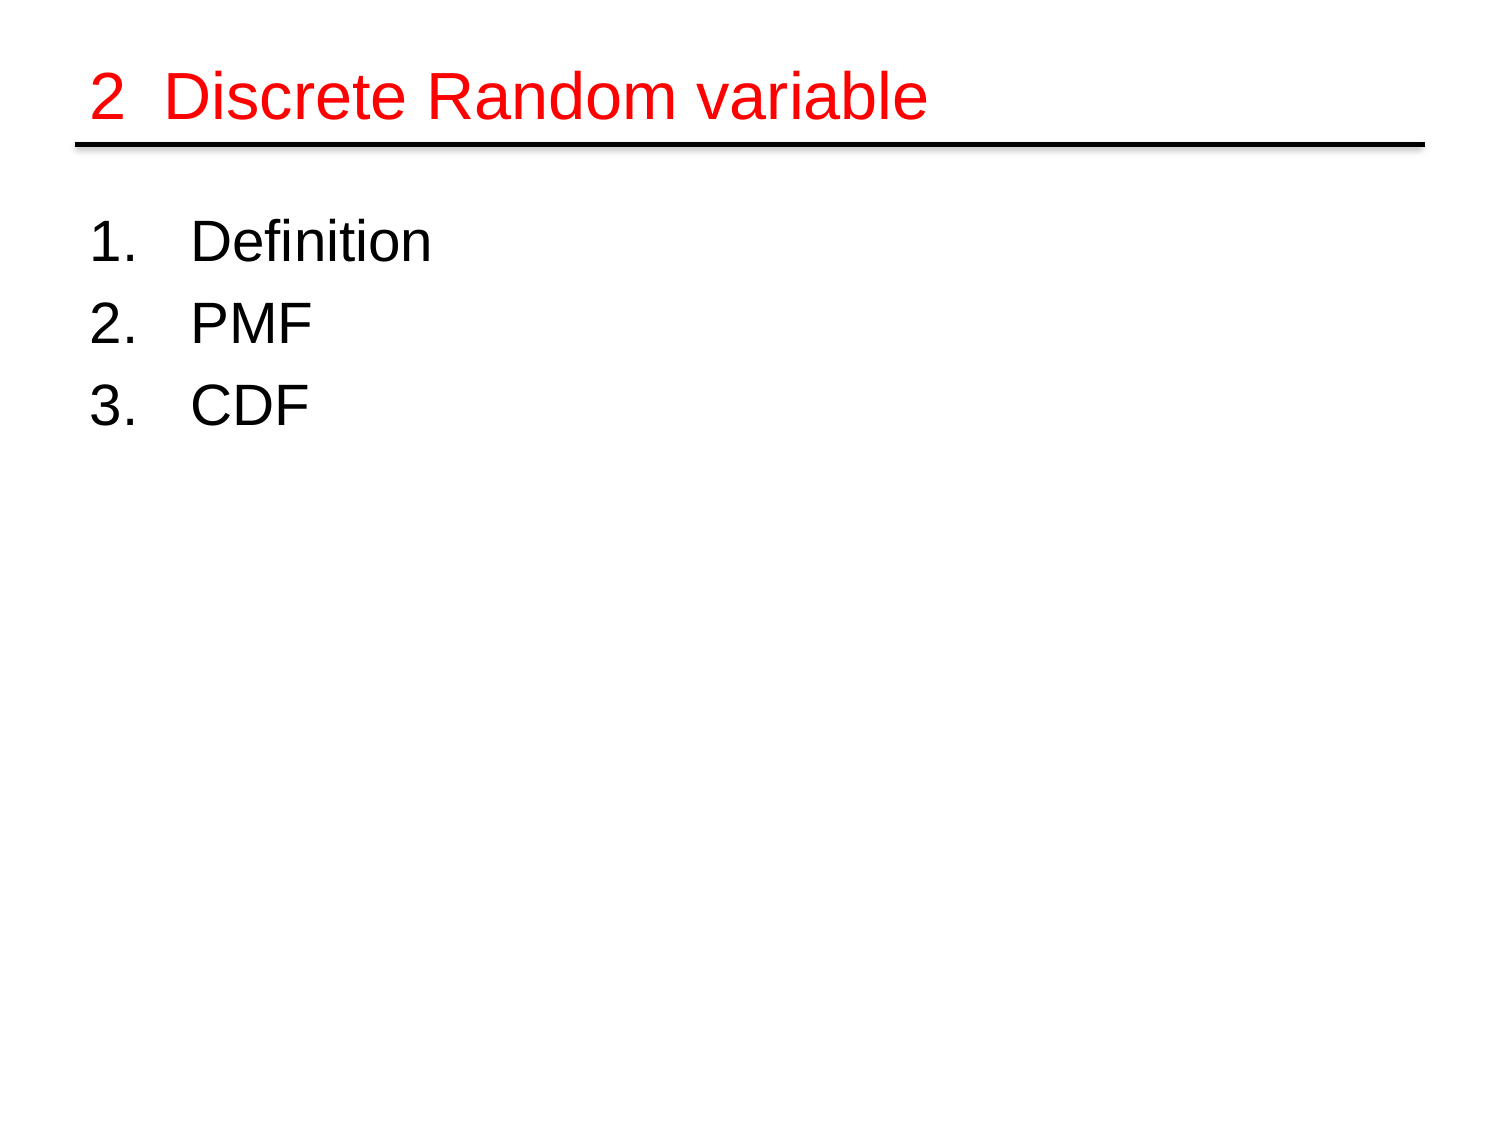

# 2  Discrete Random variable
 Definition
 PMF
 CDF